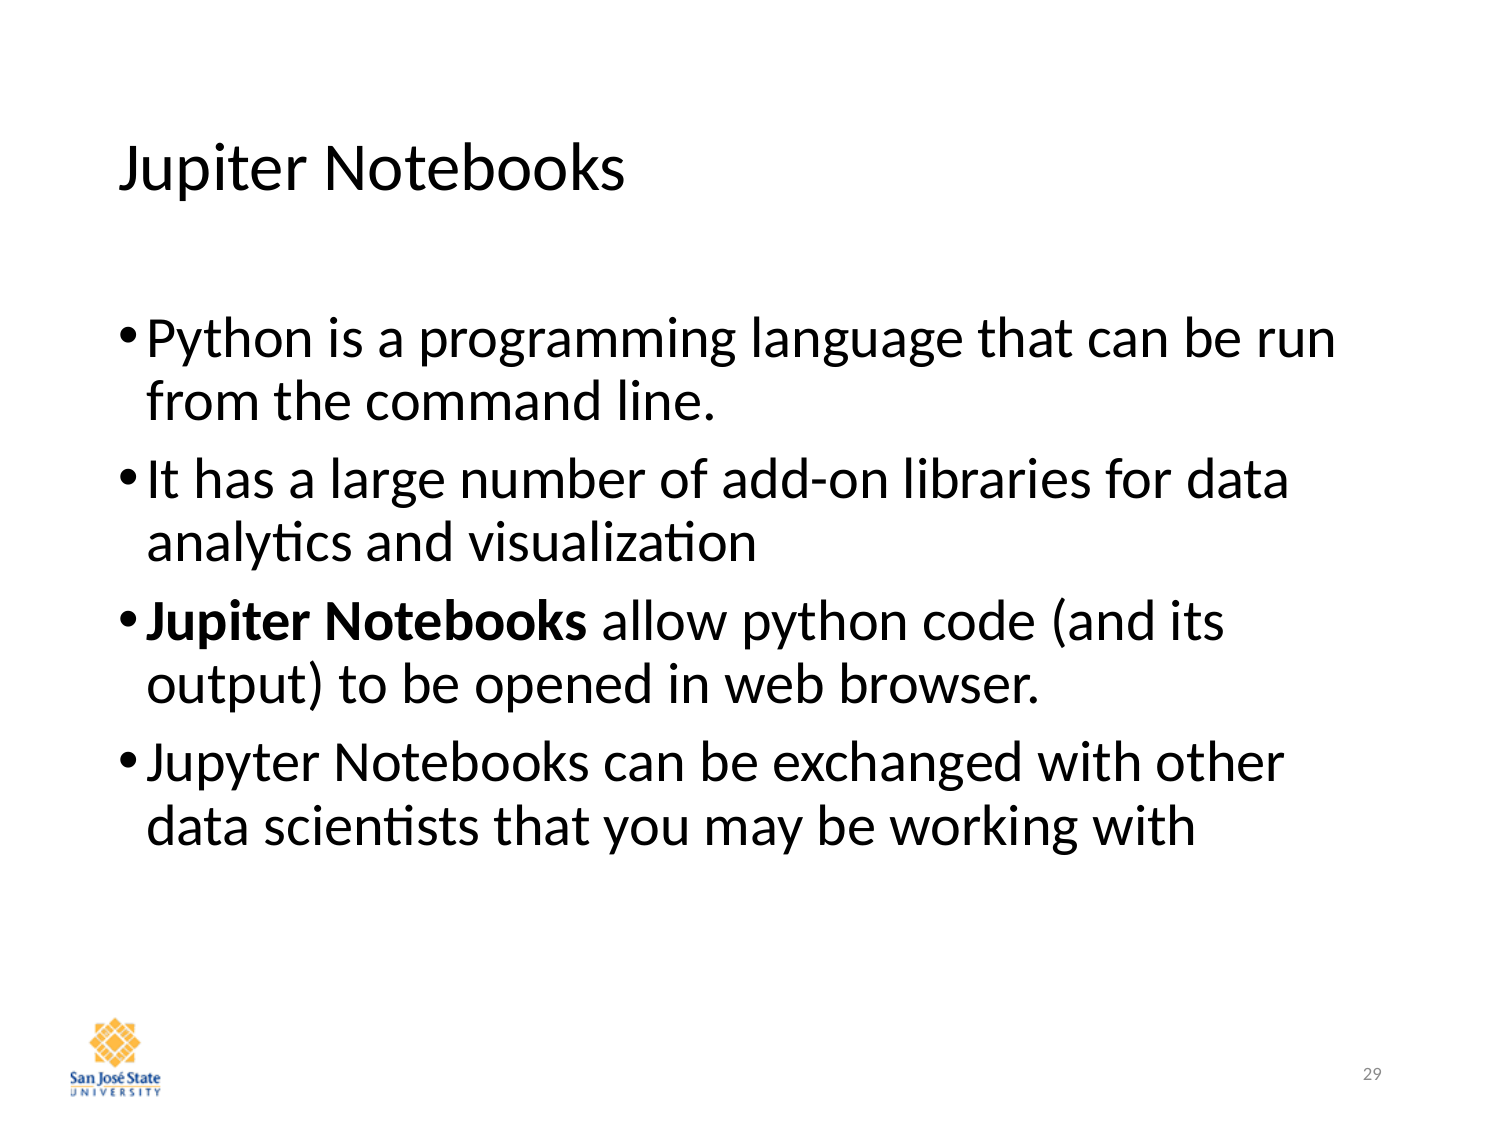

# Jupiter Notebooks
Python is a programming language that can be run from the command line.
It has a large number of add-on libraries for data analytics and visualization
Jupiter Notebooks allow python code (and its output) to be opened in web browser.
Jupyter Notebooks can be exchanged with other data scientists that you may be working with

29